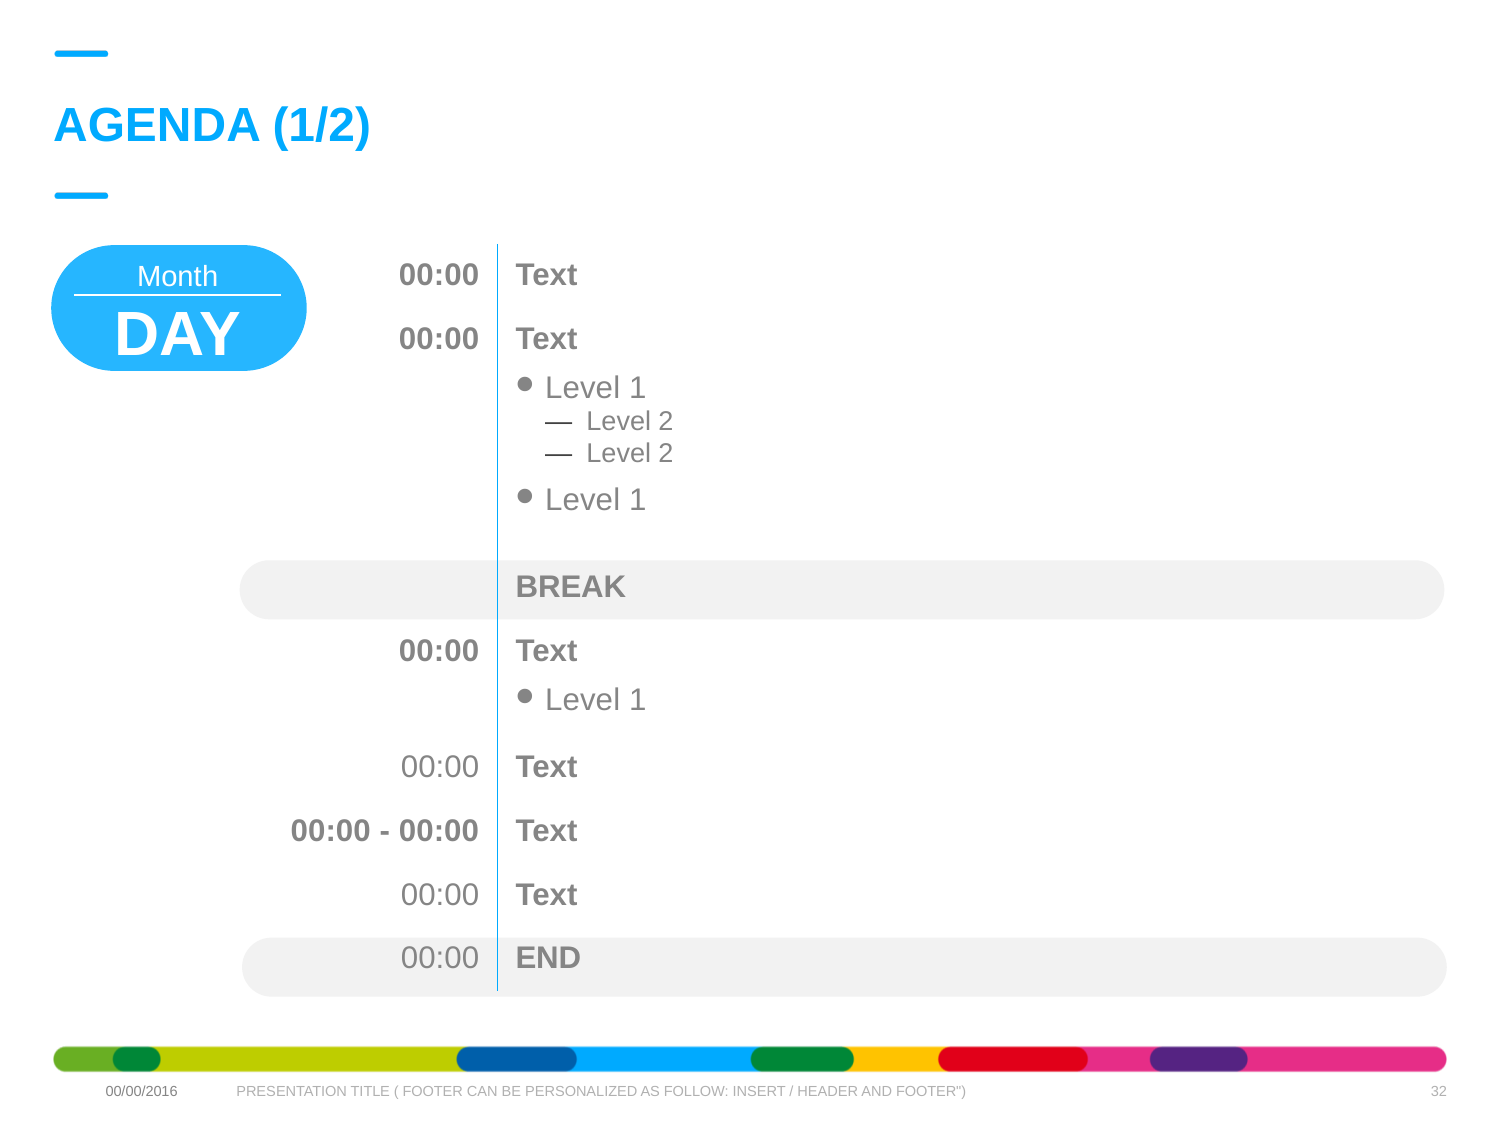

# AGENDA (1/2)
| 00:00 | Text |
| --- | --- |
| 00:00 | Text Level 1 Level 2 Level 2 Level 1 |
|  | BREAK |
| 00:00 | Text Level 1 |
| 00:00 | Text |
| 00:00 - 00:00 | Text |
| 00:00 | Text |
| 00:00 | END |

Month
DAY

32
00/00/2016
PRESENTATION TITLE ( FOOTER CAN BE PERSONALIZED AS FOLLOW: INSERT / HEADER AND FOOTER")